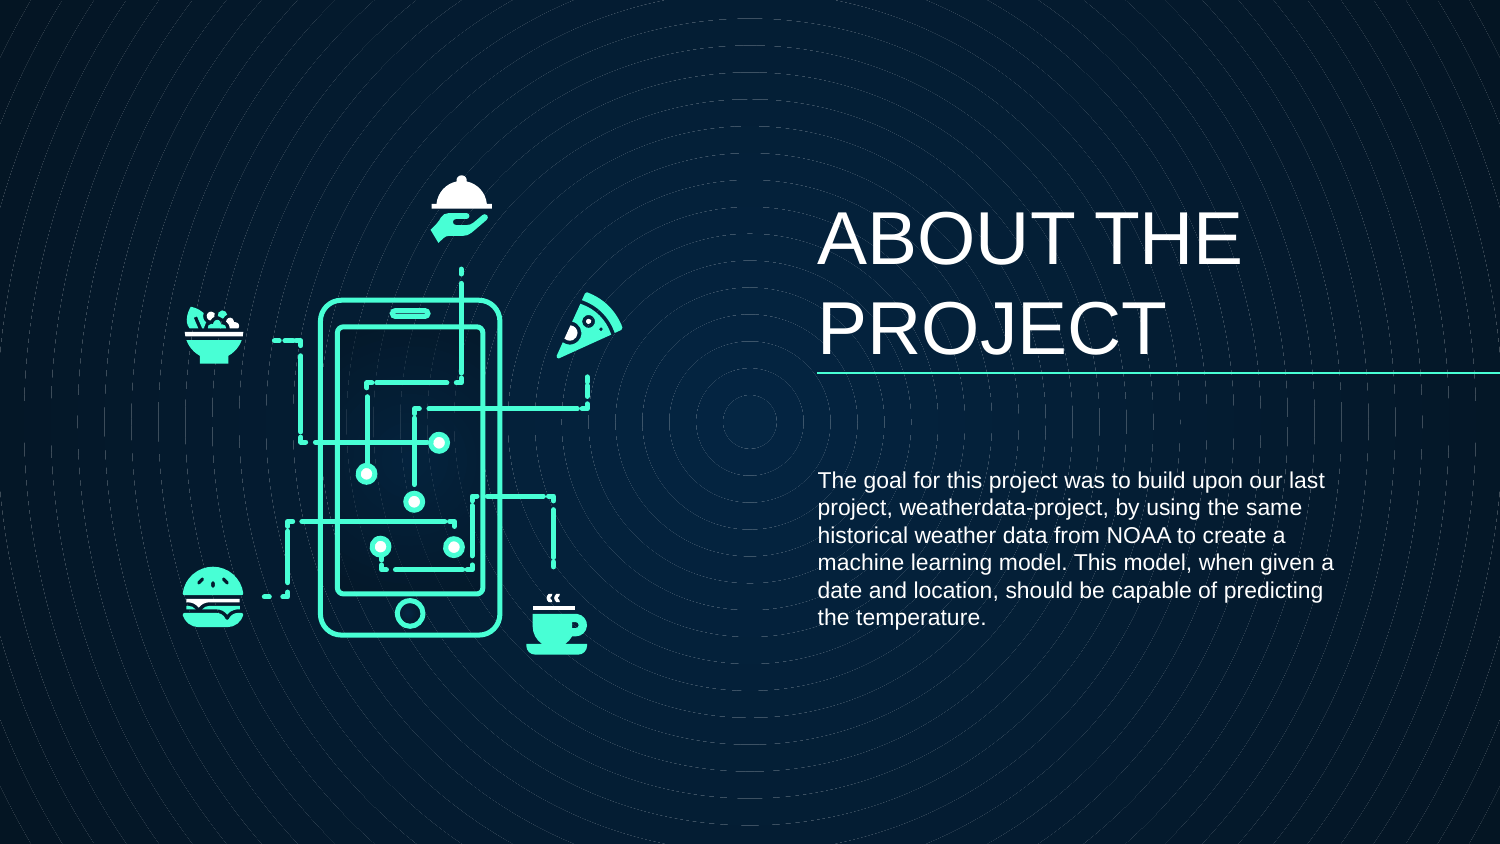

# ABOUT THE PROJECT

The goal for this project was to build upon our last project, weatherdata-project, by using the same historical weather data from NOAA to create a machine learning model. This model, when given a date and location, should be capable of predicting the temperature.